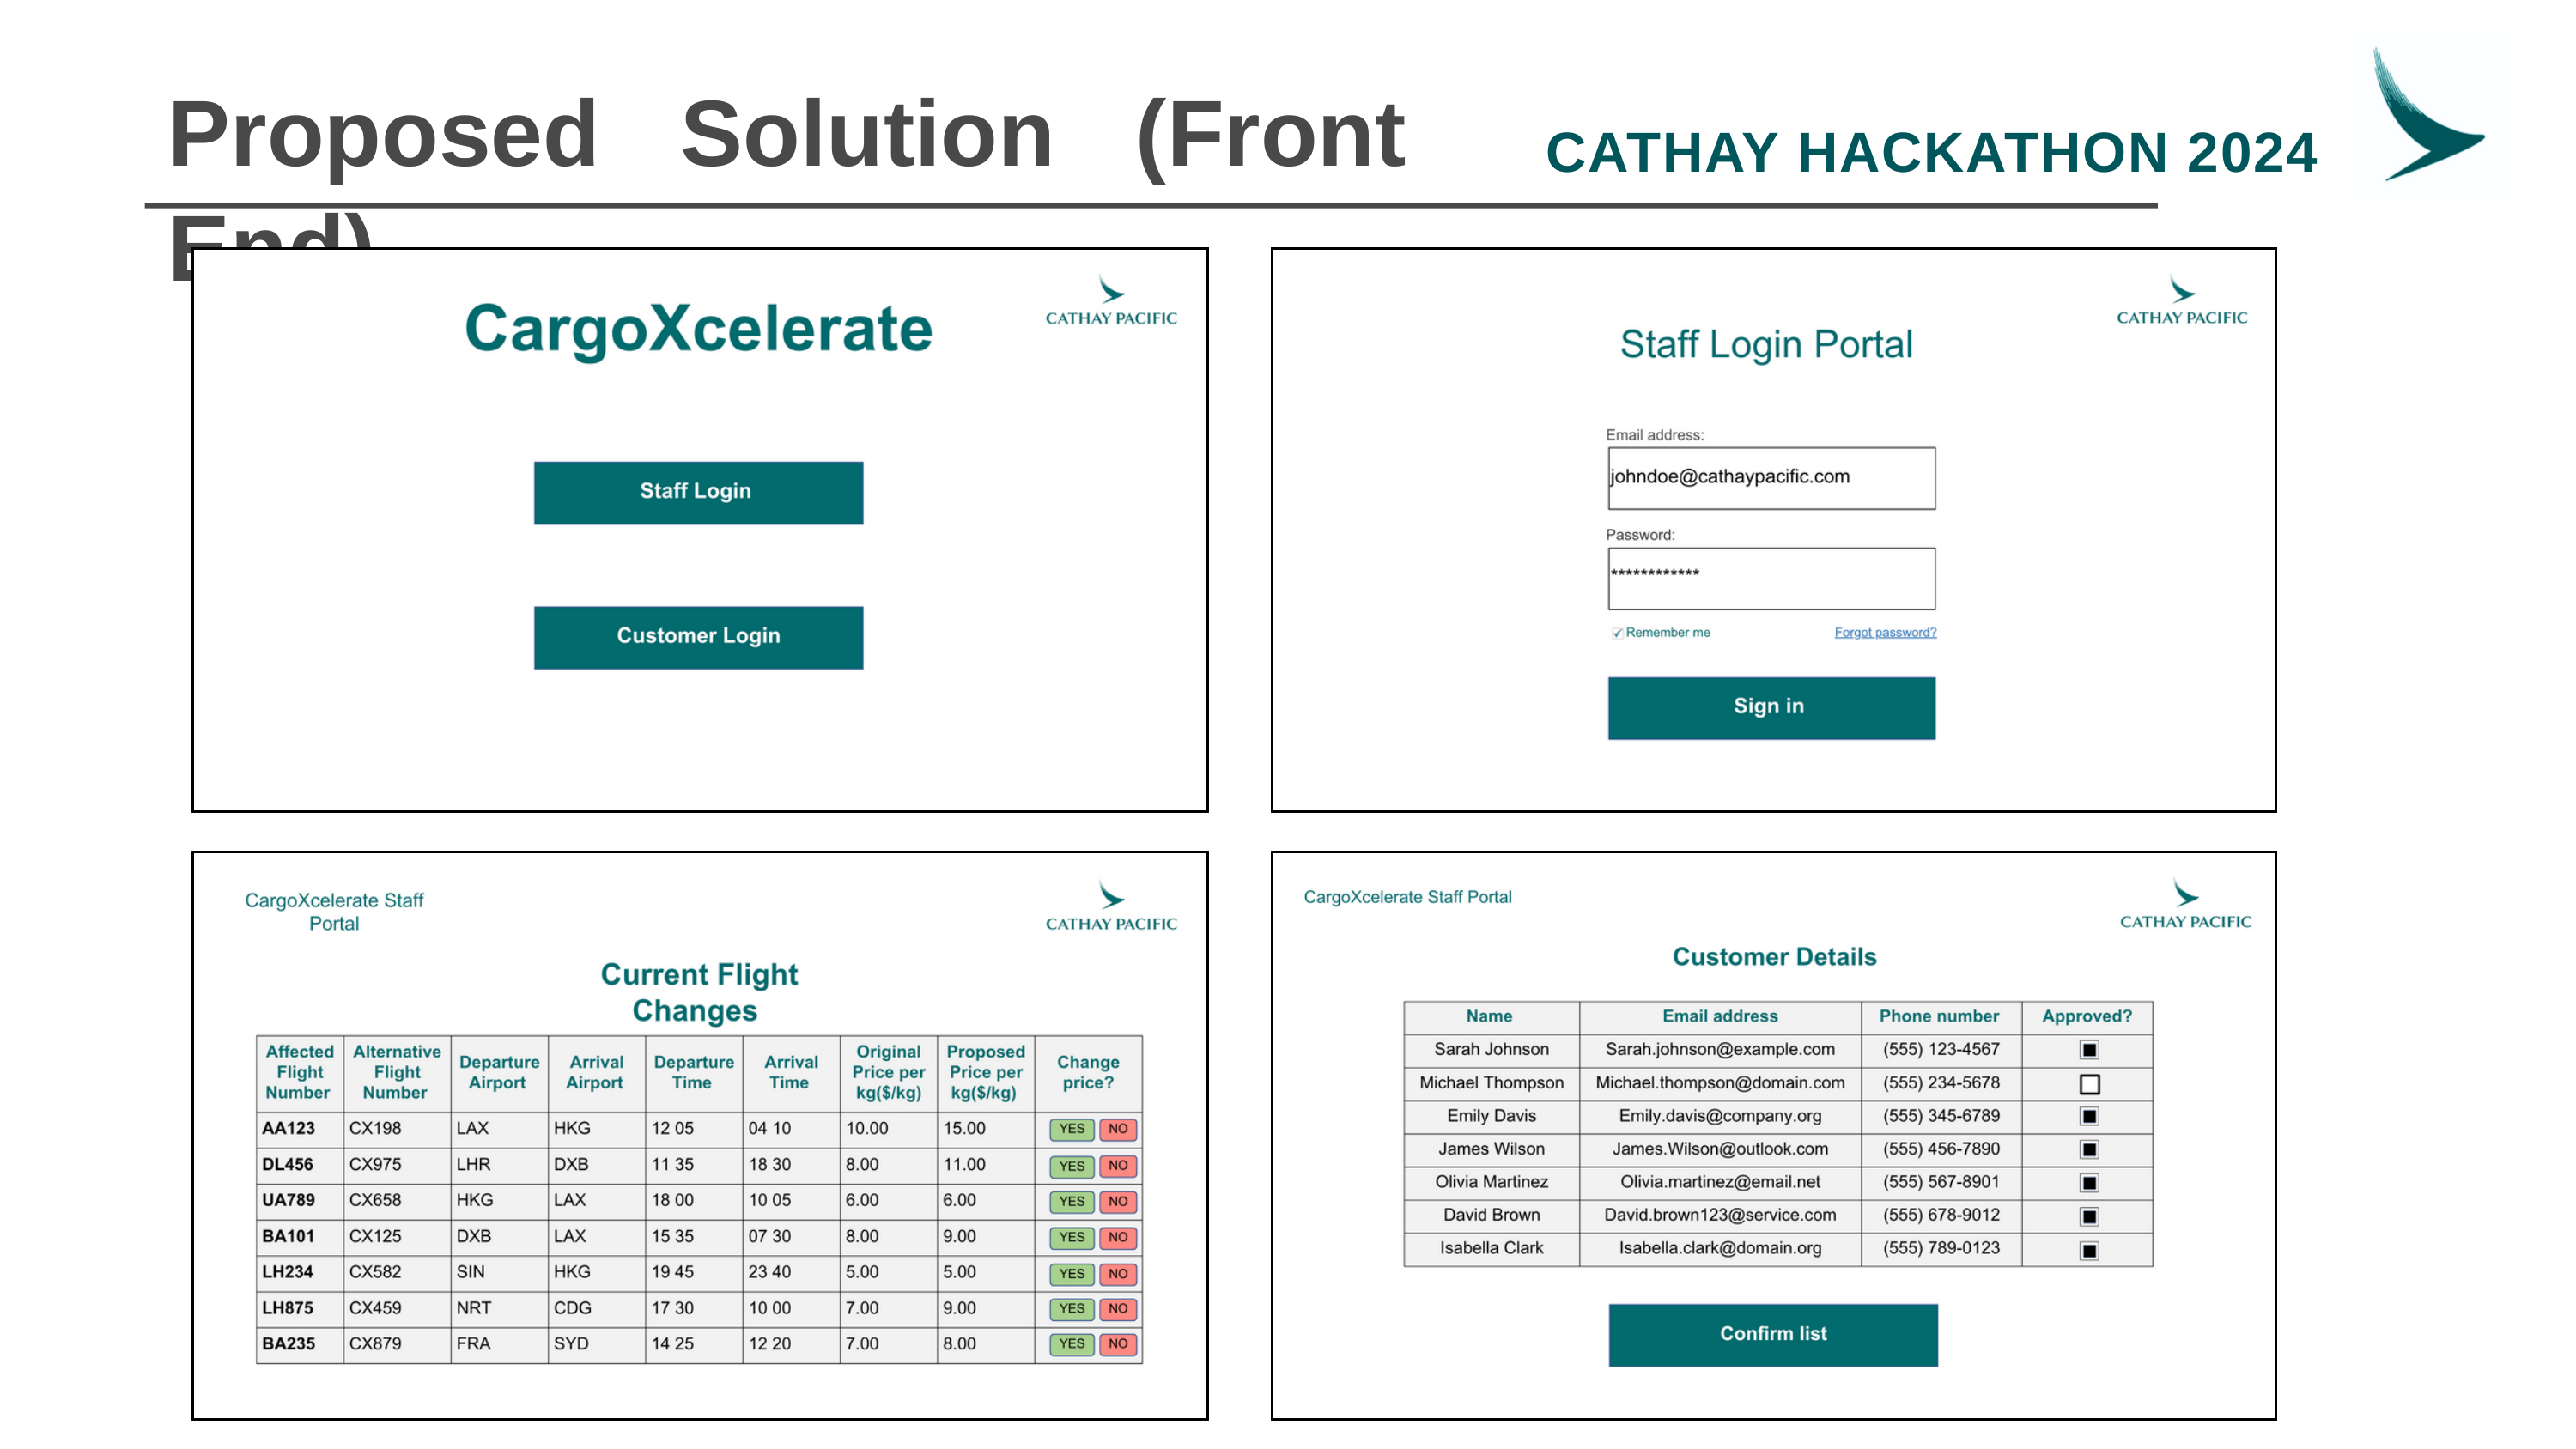

CATHAY HACKATHON 2024
Proposed Solution (Front End)